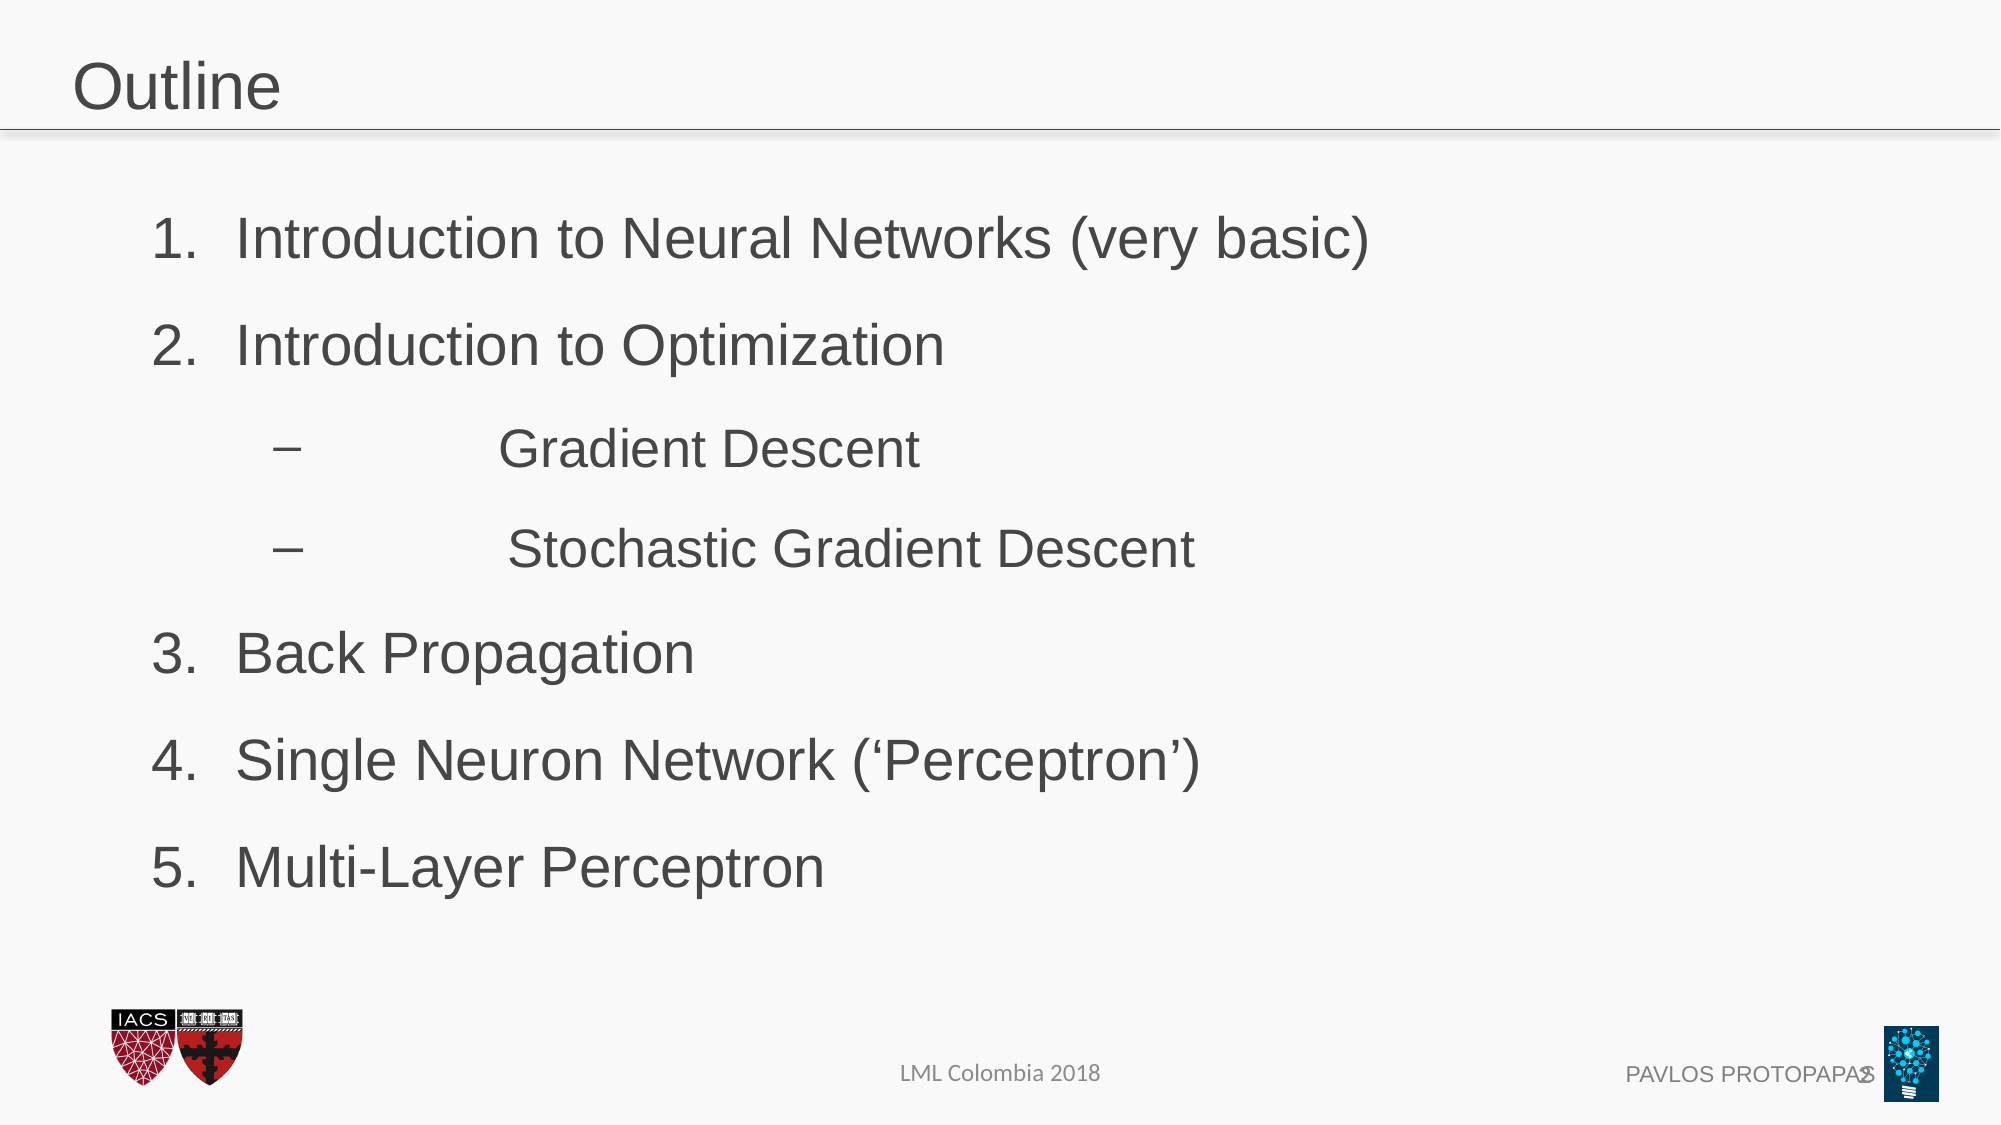

# Outline
Introduction to Neural Networks (very basic)
Introduction to Optimization
	Gradient Descent
	Stochastic Gradient Descent
Back Propagation
Single Neuron Network (‘Perceptron’)
Multi-Layer Perceptron

2